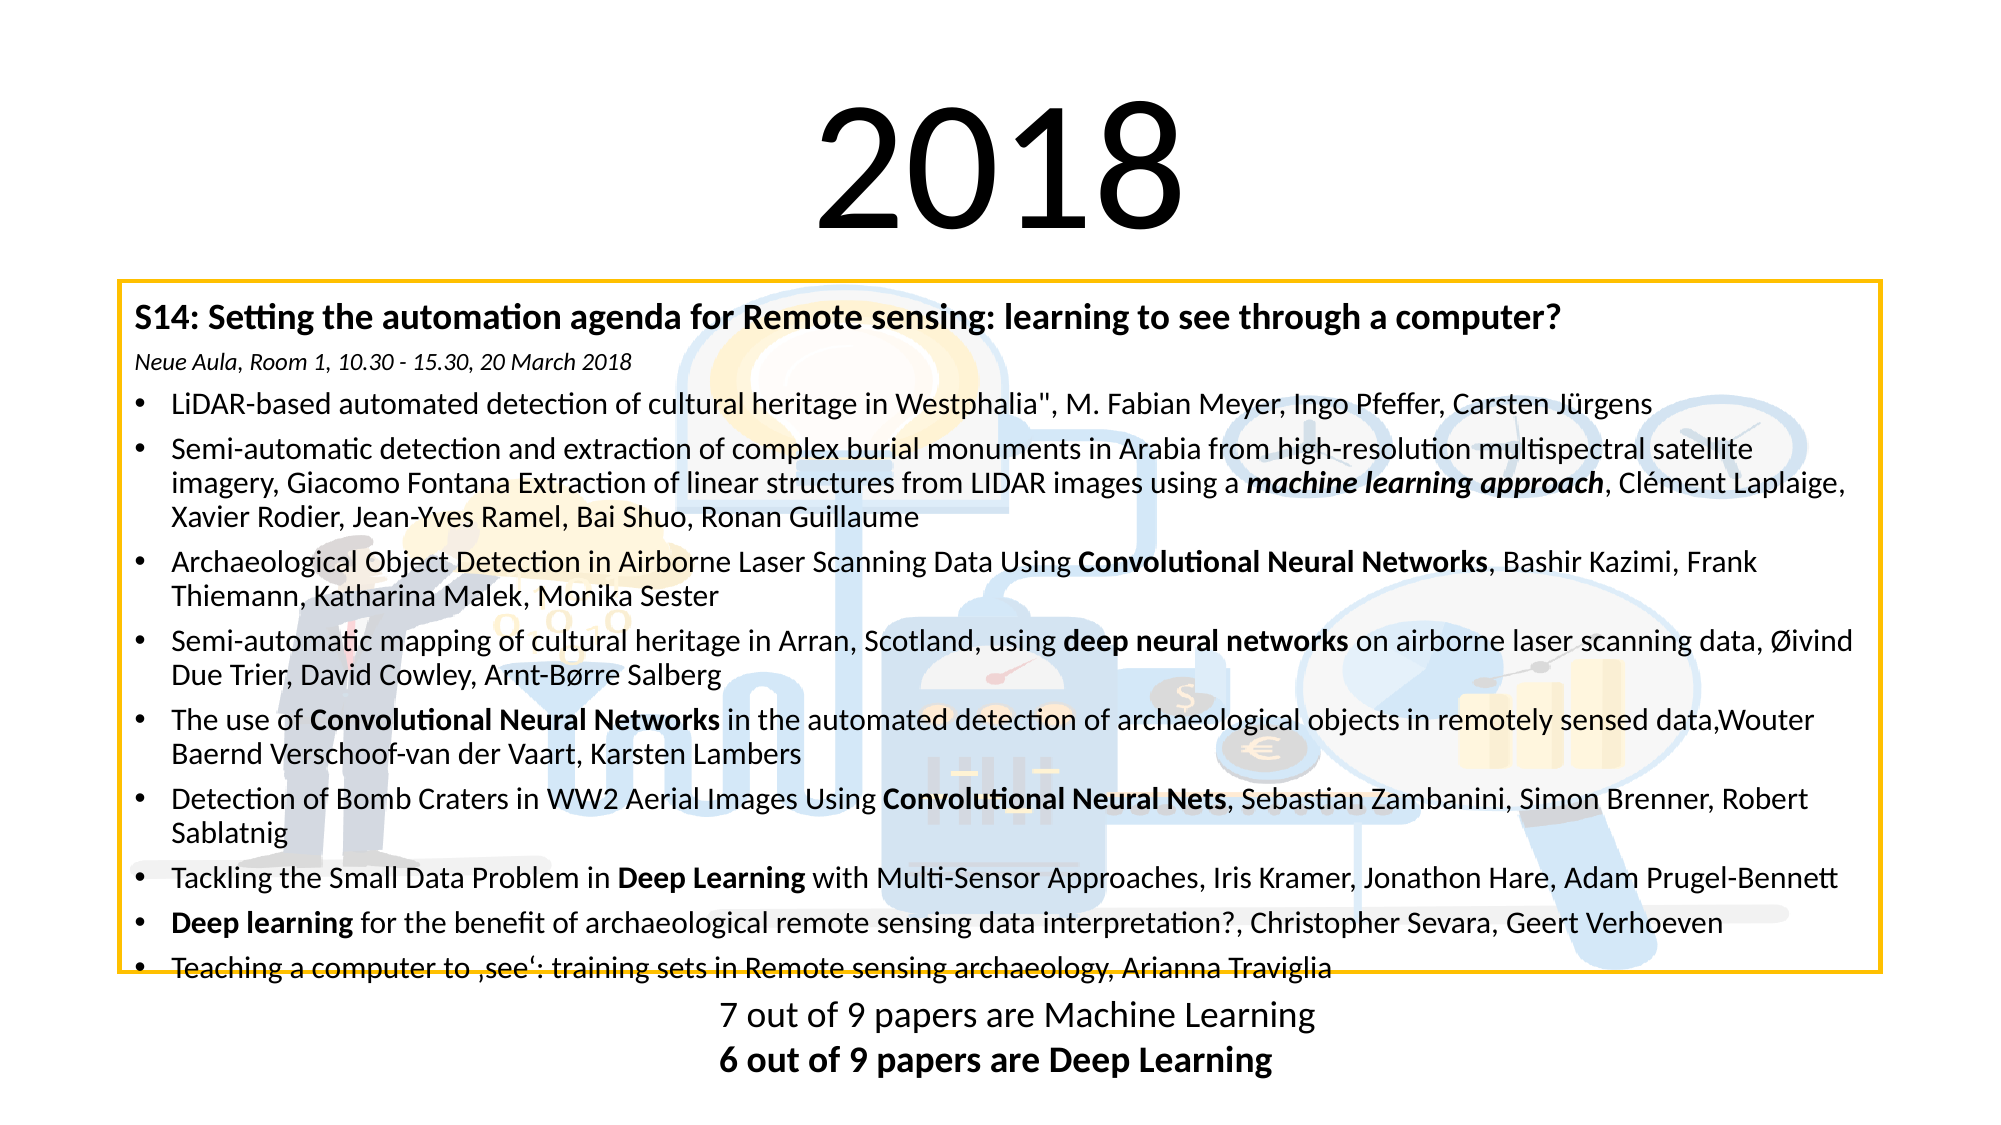

# 2018

S14: Setting the automation agenda for Remote sensing: learning to see through a computer?
Neue Aula, Room 1, 10.30 - 15.30, 20 March 2018
LiDAR-based automated detection of cultural heritage in Westphalia", M. Fabian Meyer, Ingo Pfeffer, Carsten Jürgens
Semi-automatic detection and extraction of complex burial monuments in Arabia from high-resolution multispectral satellite imagery, Giacomo Fontana Extraction of linear structures from LIDAR images using a machine learning approach, Clément Laplaige, Xavier Rodier, Jean-Yves Ramel, Bai Shuo, Ronan Guillaume
Archaeological Object Detection in Airborne Laser Scanning Data Using Convolutional Neural Networks, Bashir Kazimi, Frank Thiemann, Katharina Malek, Monika Sester
Semi-automatic mapping of cultural heritage in Arran, Scotland, using deep neural networks on airborne laser scanning data, Øivind Due Trier, David Cowley, Arnt-Børre Salberg
The use of Convolutional Neural Networks in the automated detection of archaeological objects in remotely sensed data,Wouter Baernd Verschoof-van der Vaart, Karsten Lambers
Detection of Bomb Craters in WW2 Aerial Images Using Convolutional Neural Nets, Sebastian Zambanini, Simon Brenner, Robert Sablatnig
Tackling the Small Data Problem in Deep Learning with Multi-Sensor Approaches, Iris Kramer, Jonathon Hare, Adam Prugel-Bennett
Deep learning for the benefit of archaeological remote sensing data interpretation?, Christopher Sevara, Geert Verhoeven
Teaching a computer to ‚see‘: training sets in Remote sensing archaeology, Arianna Traviglia

7 out of 9 papers are Machine Learning
6 out of 9 papers are Deep Learning